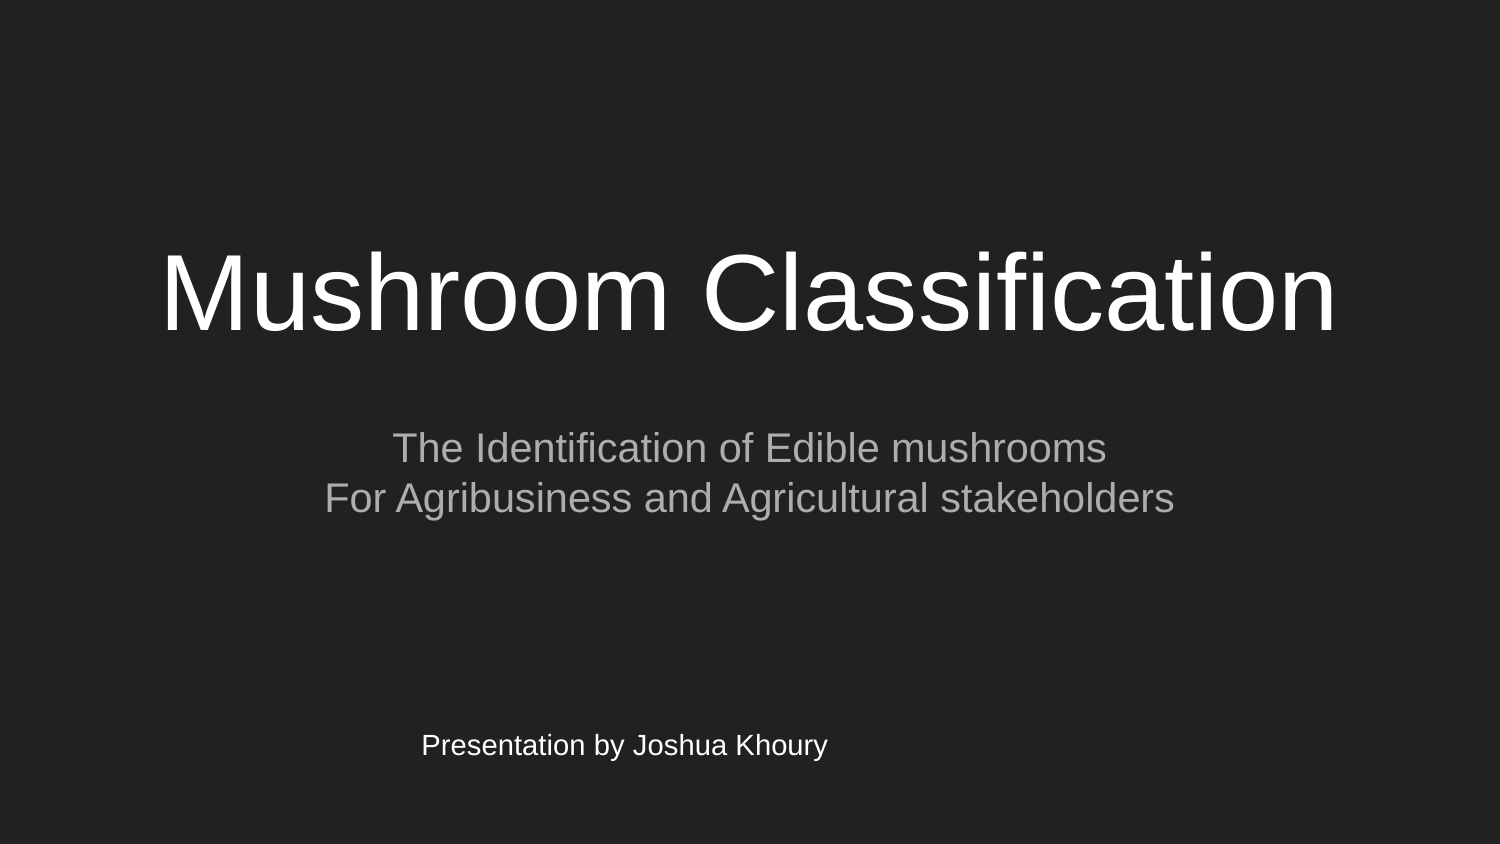

# Mushroom Classification
The Identification of Edible mushrooms
For Agribusiness and Agricultural stakeholders
Presentation by Joshua Khoury